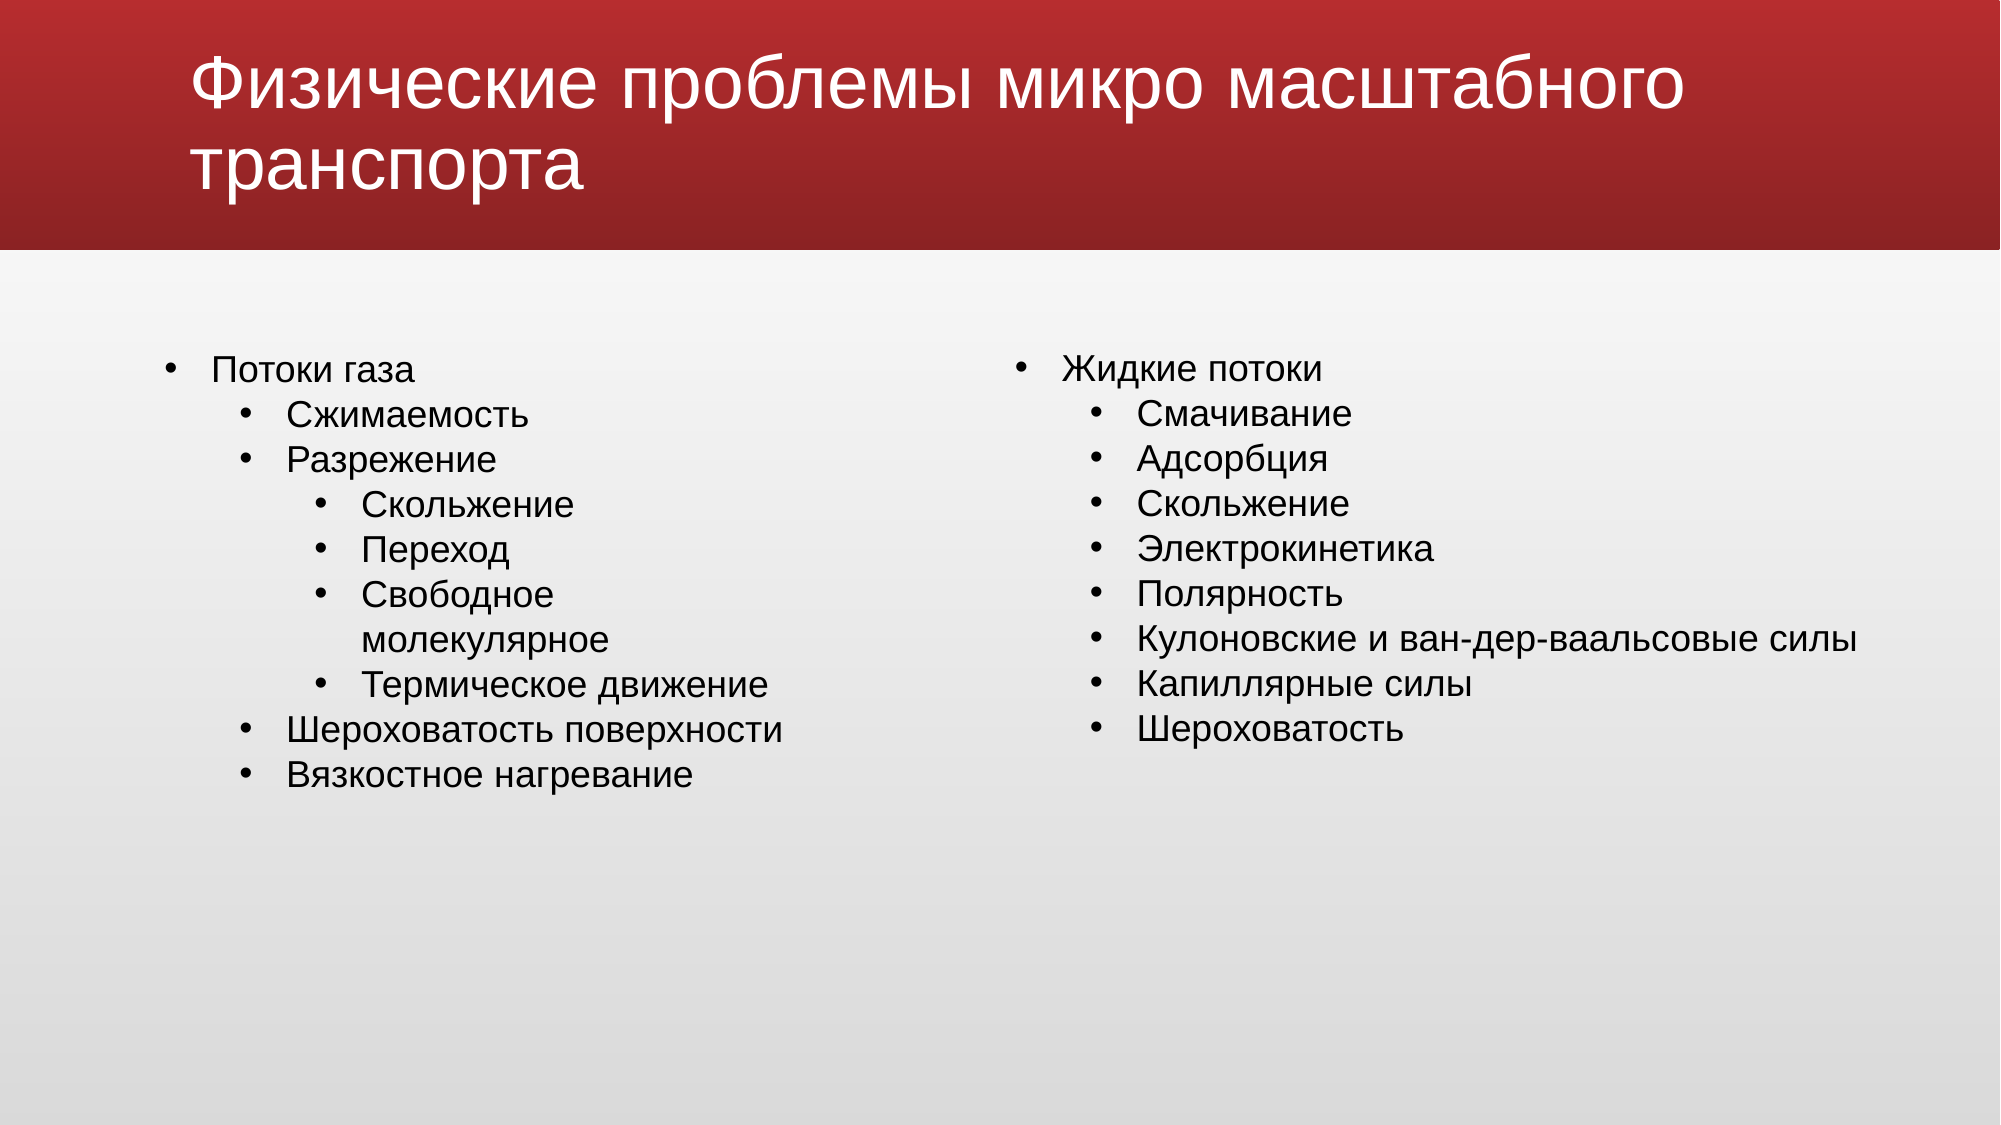

# Физические проблемы микро масштабного транспорта
Жидкие потоки
Смачивание
Адсорбция
Скольжение
Электрокинетика
Полярность
Кулоновские и ван-дер-ваальсовые силы
Капиллярные силы
Шероховатость
Потоки газа
Сжимаемость
Разрежение
Скольжение
Переход
Свободное молекулярное
Термическое движение
Шероховатость поверхности
Вязкостное нагревание